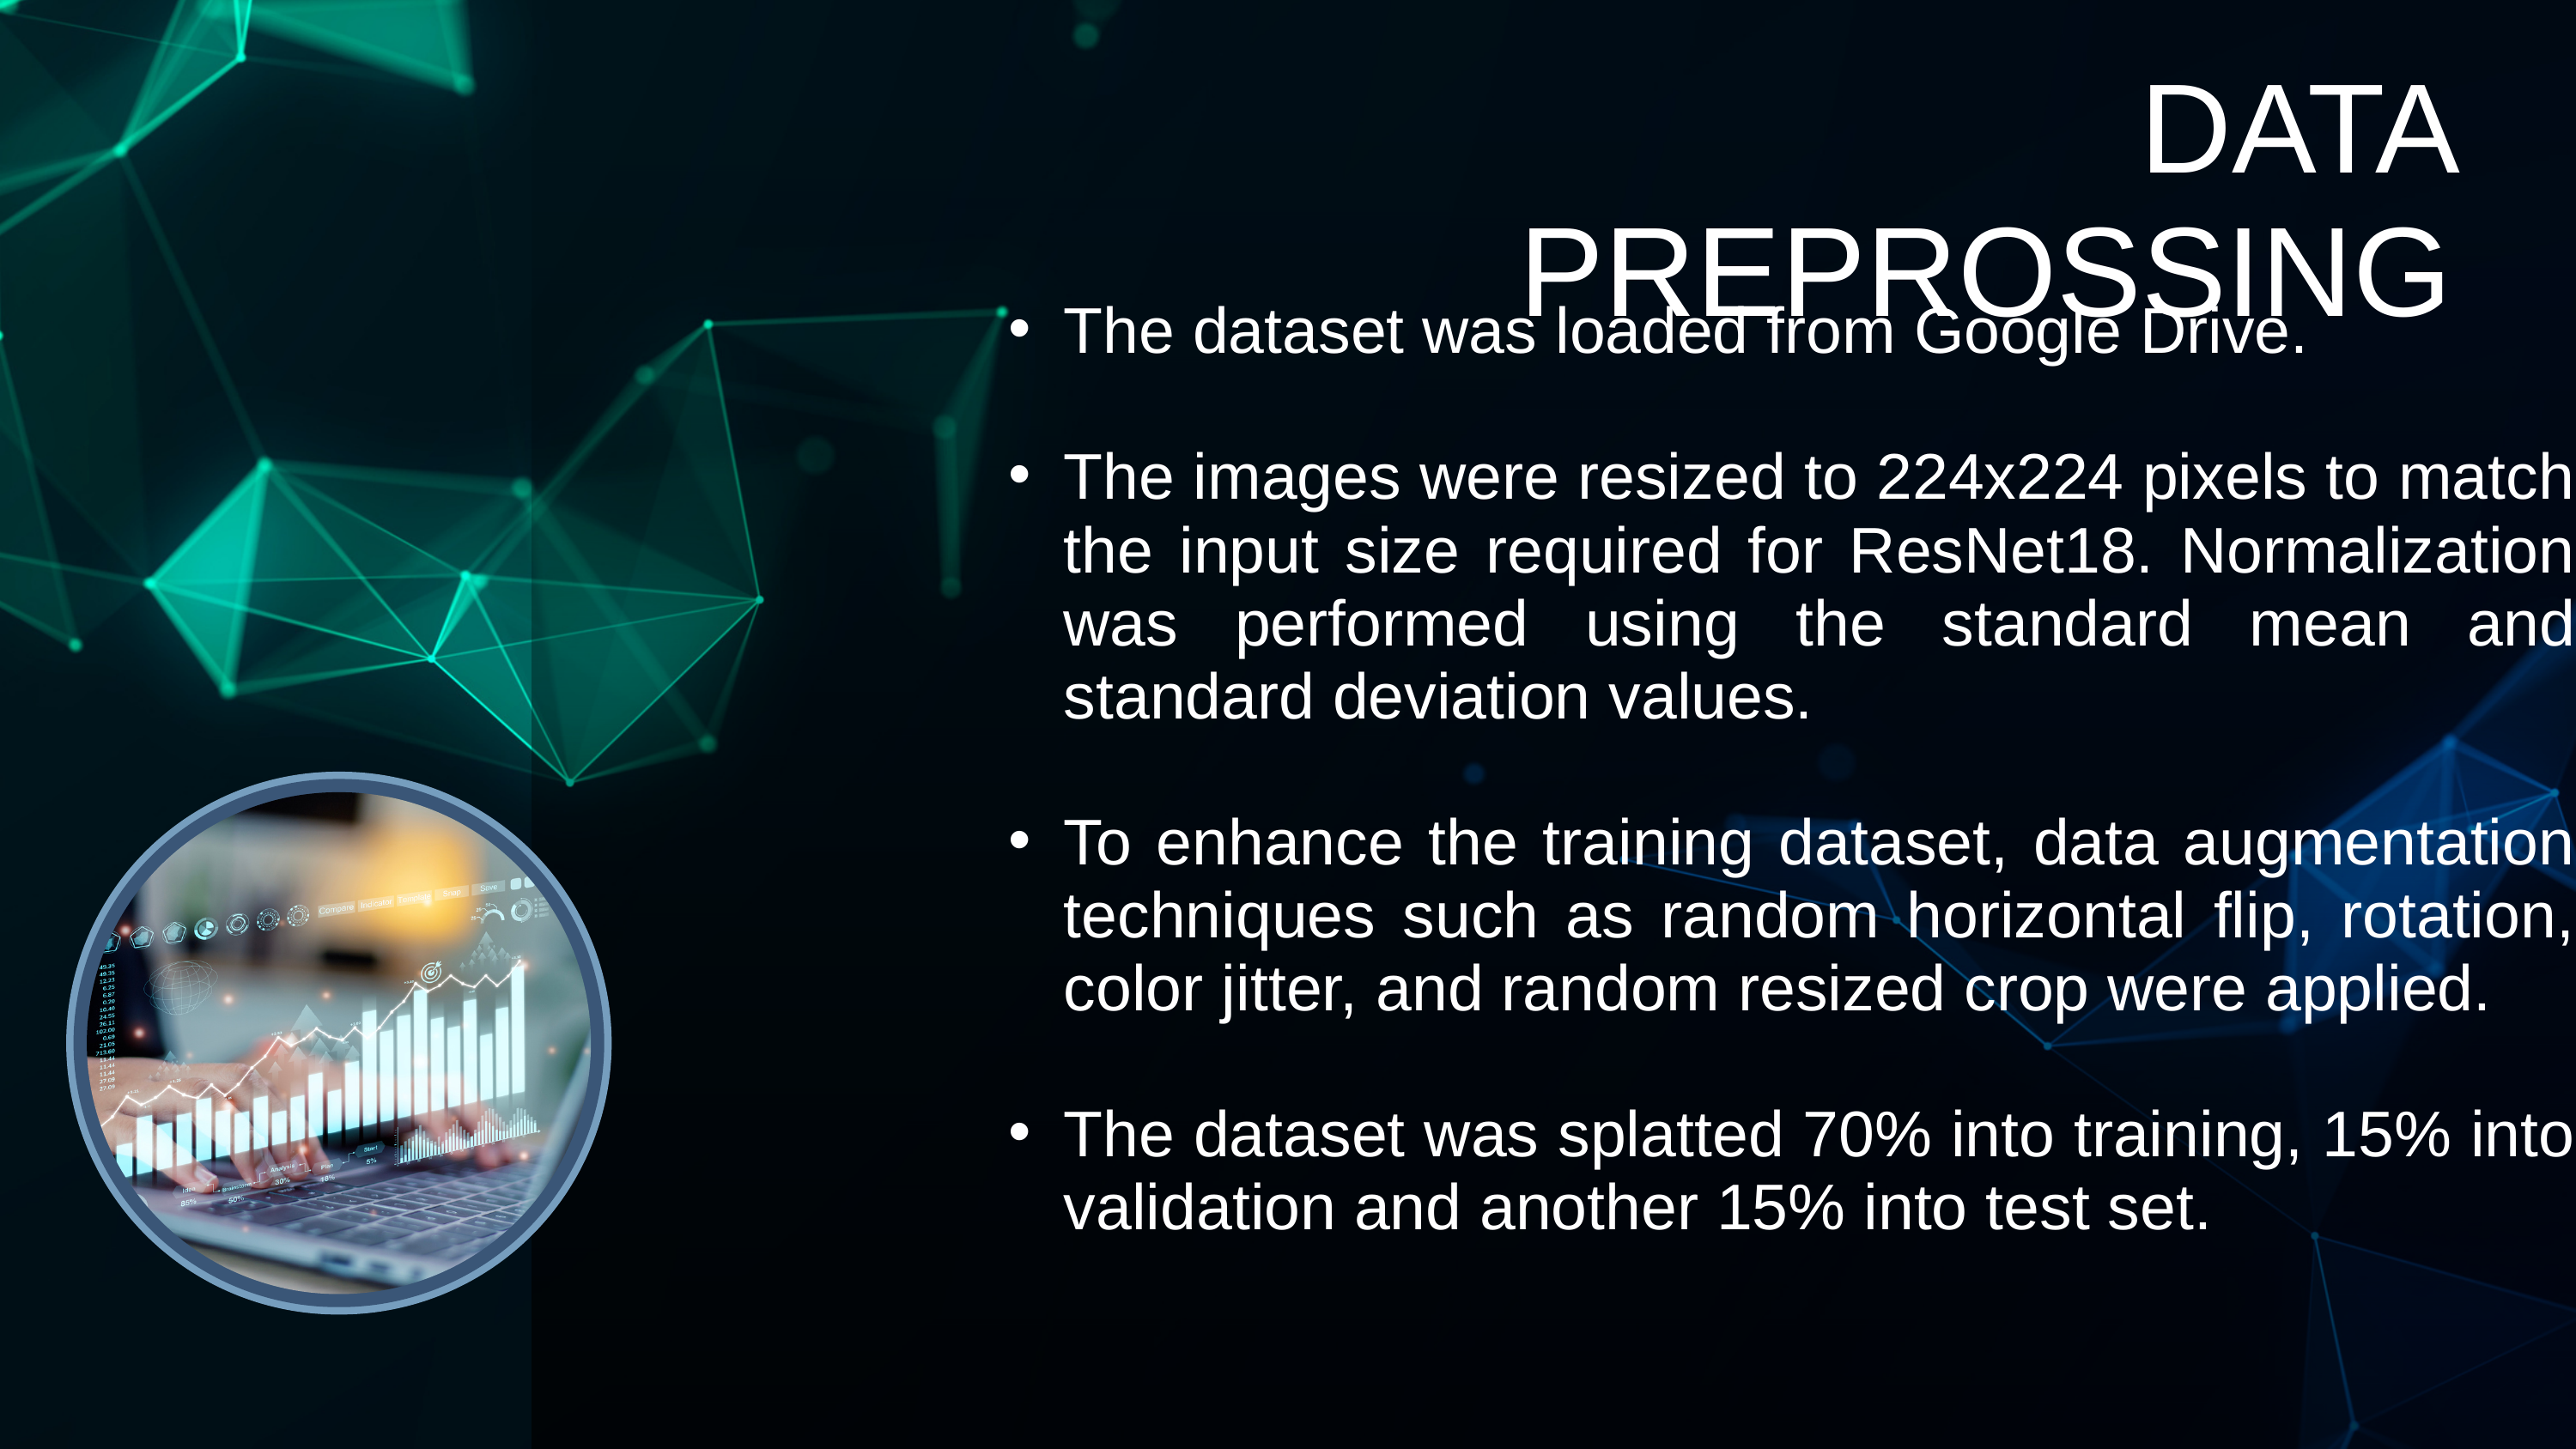

DATA PREPROSSING
The dataset was loaded from Google Drive.

The images were resized to 224x224 pixels to match the input size required for ResNet18. Normalization was performed using the standard mean and standard deviation values.

To enhance the training dataset, data augmentation techniques such as random horizontal flip, rotation, color jitter, and random resized crop were applied.

The dataset was splatted 70% into training, 15% into validation and another 15% into test set.